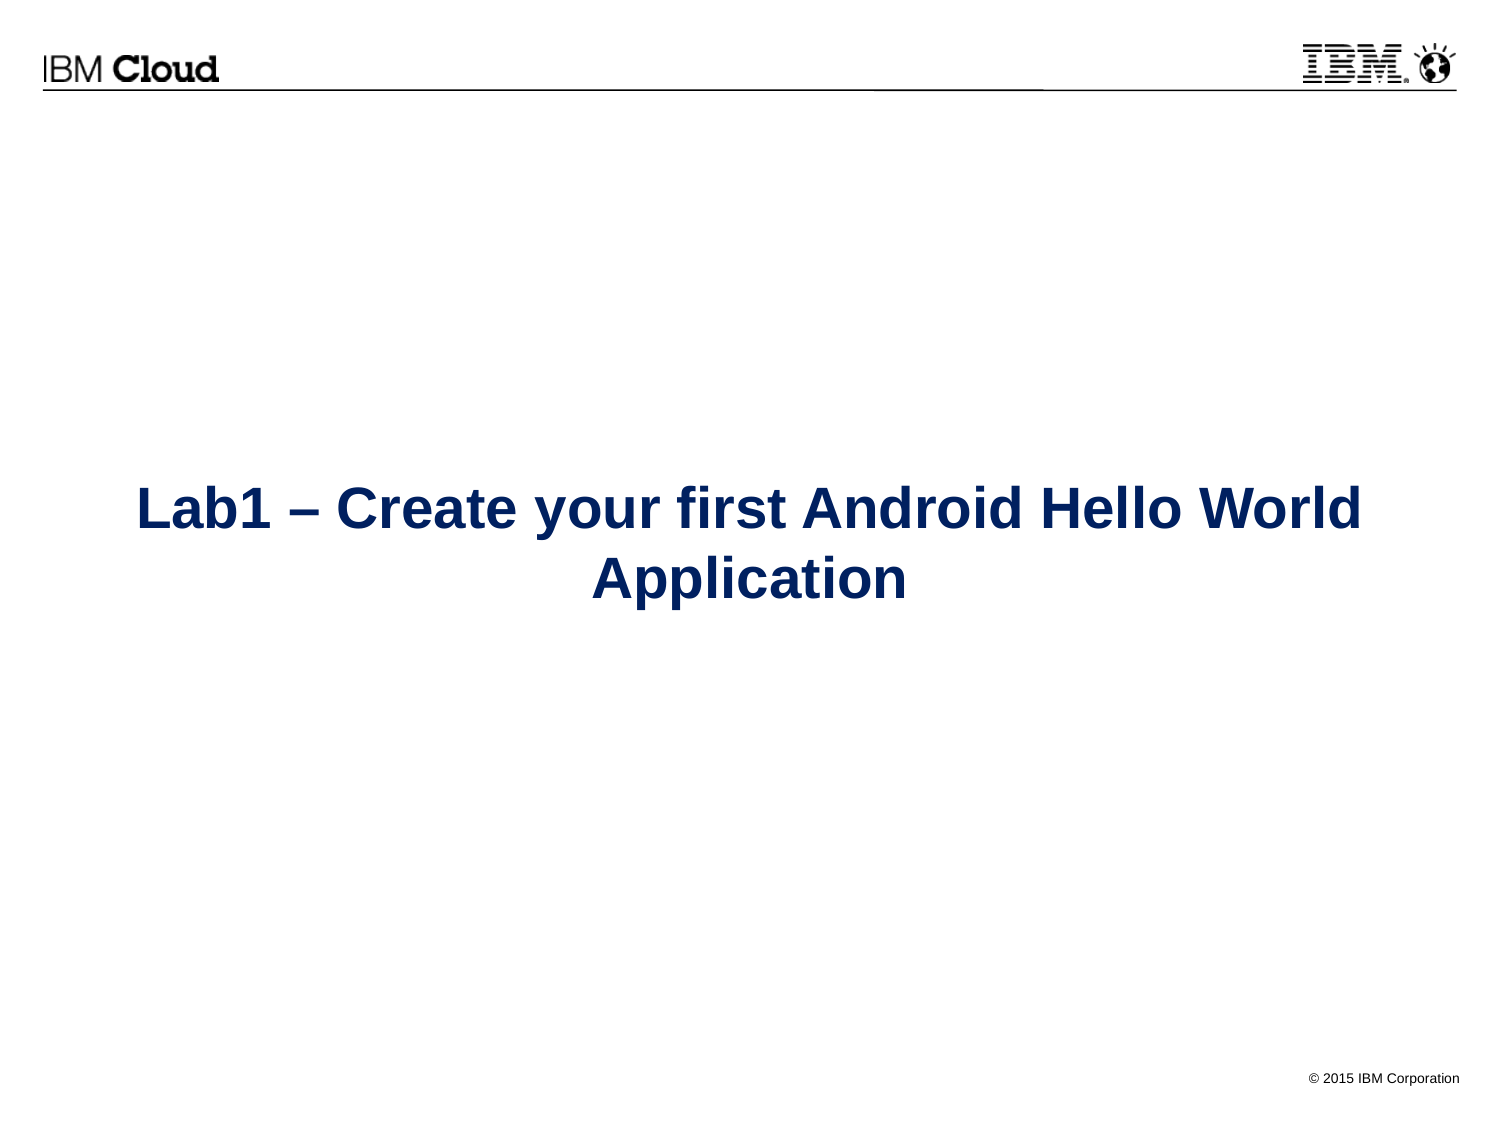

Lab1 – Create your first Android Hello World Application